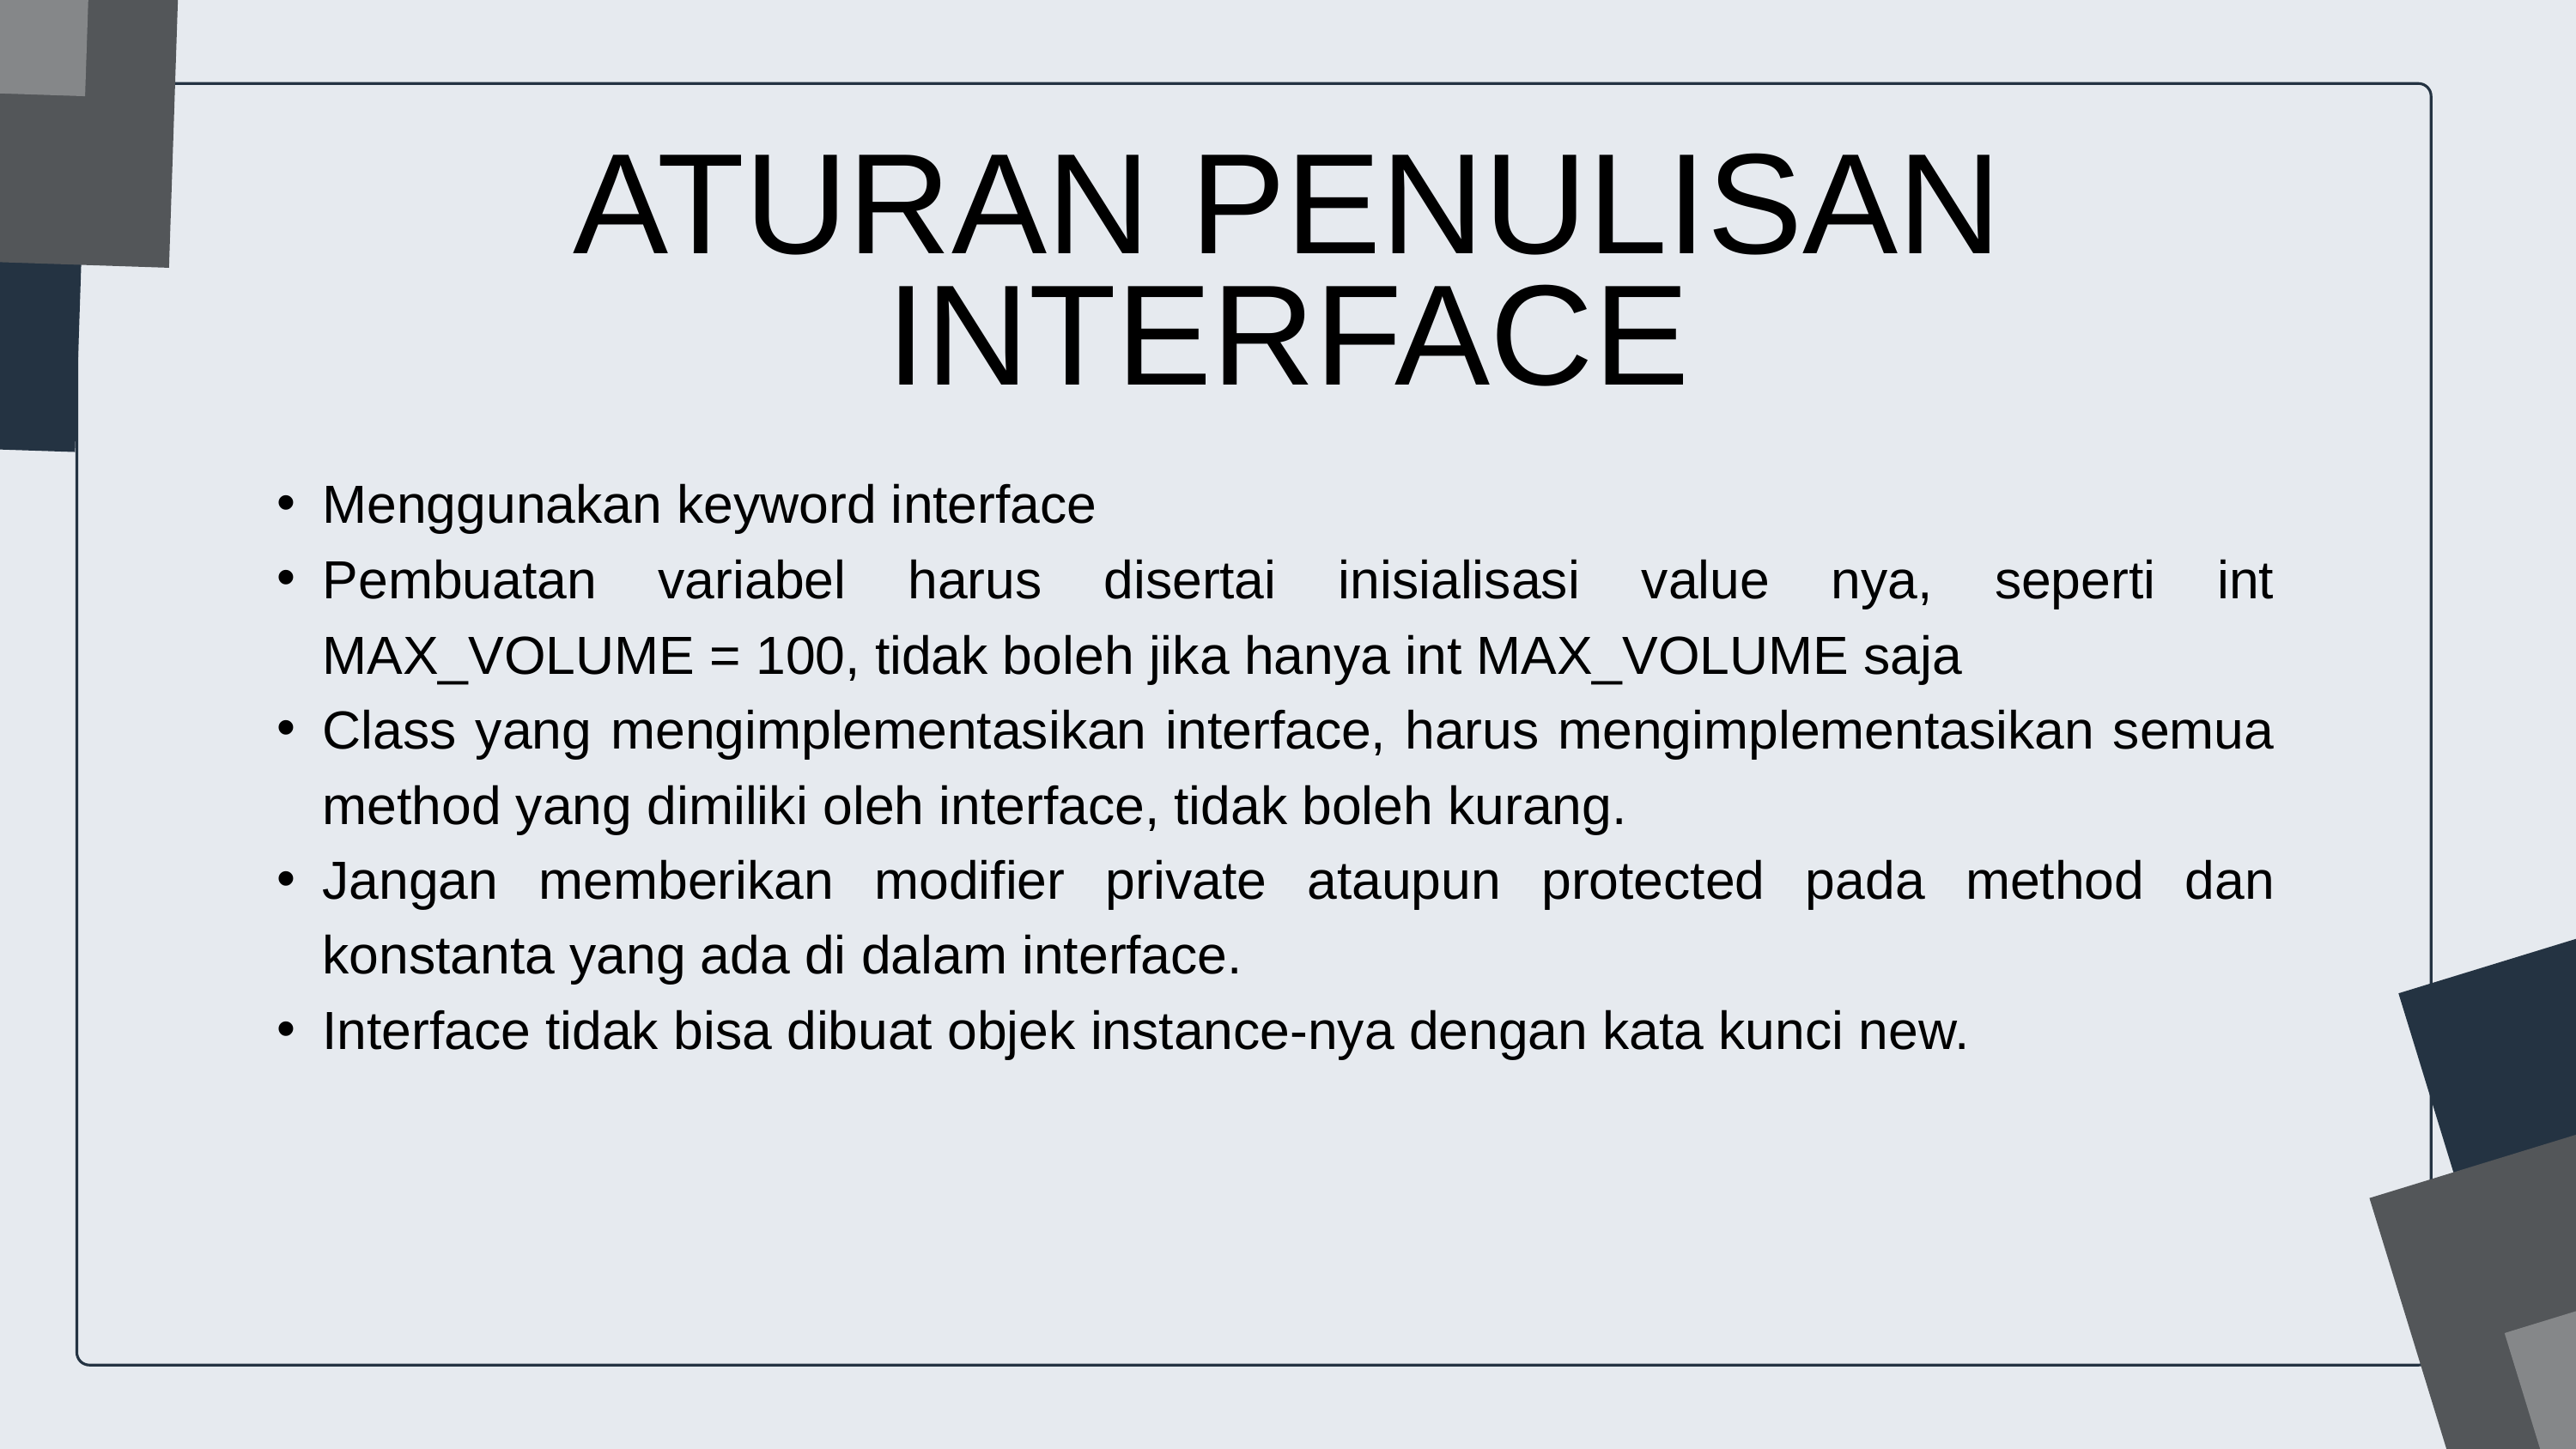

ATURAN PENULISAN INTERFACE

Menggunakan keyword interface
Pembuatan variabel harus disertai inisialisasi value nya, seperti int MAX_VOLUME = 100, tidak boleh jika hanya int MAX_VOLUME saja
Class yang mengimplementasikan interface, harus mengimplementasikan semua method yang dimiliki oleh interface, tidak boleh kurang.
Jangan memberikan modifier private ataupun protected pada method dan konstanta yang ada di dalam interface.
Interface tidak bisa dibuat objek instance-nya dengan kata kunci new.